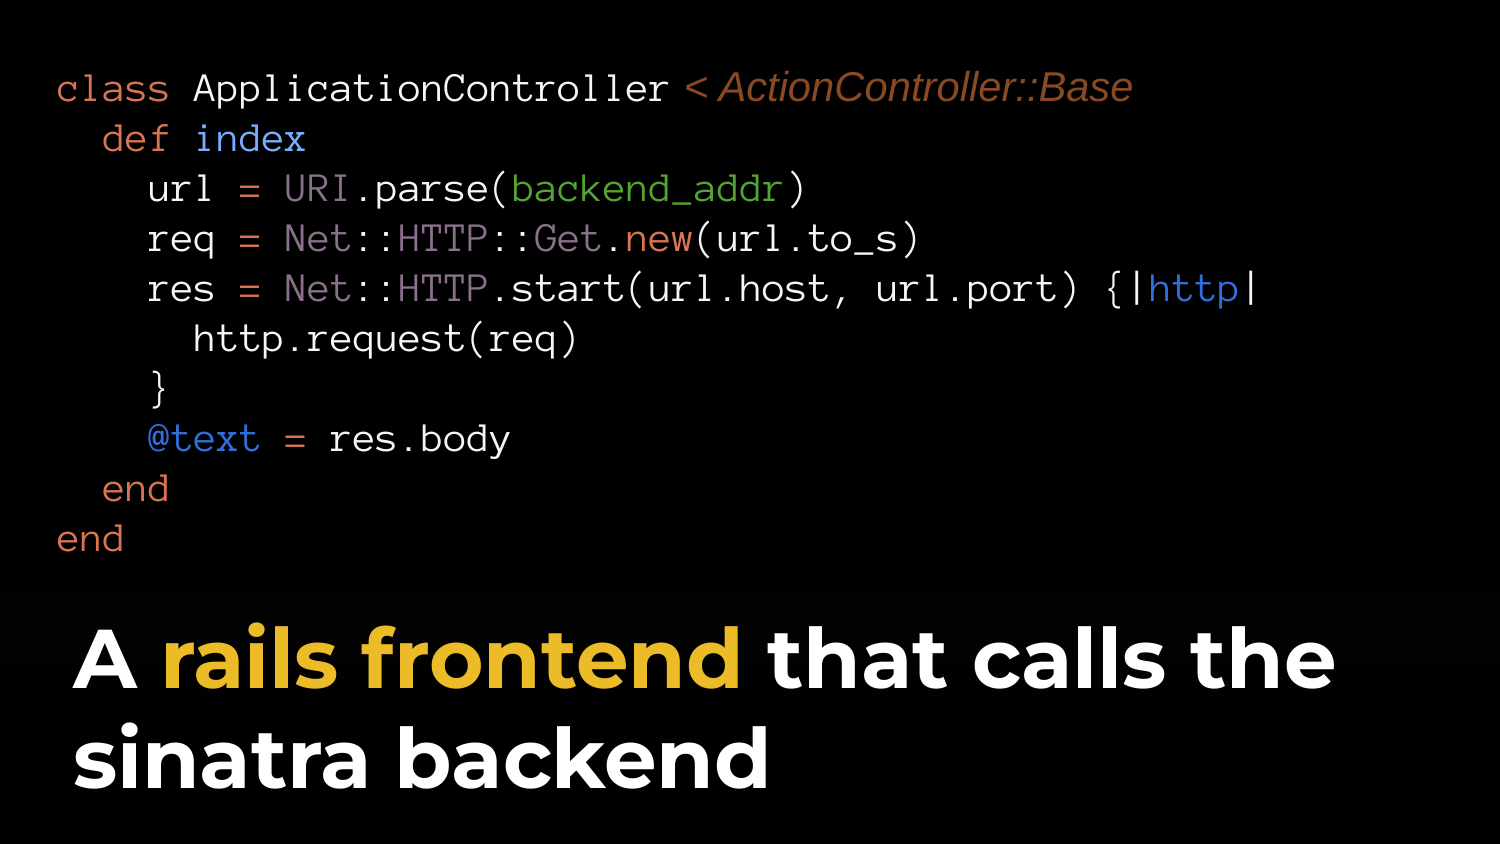

class ApplicationController < ActionController::Base
  def index
    url = URI.parse(backend_addr)
    req = Net::HTTP::Get.new(url.to_s)
    res = Net::HTTP.start(url.host, url.port) {|http|
      http.request(req)
    }
    @text = res.body
  end
end

A rails frontend that calls the sinatra backend